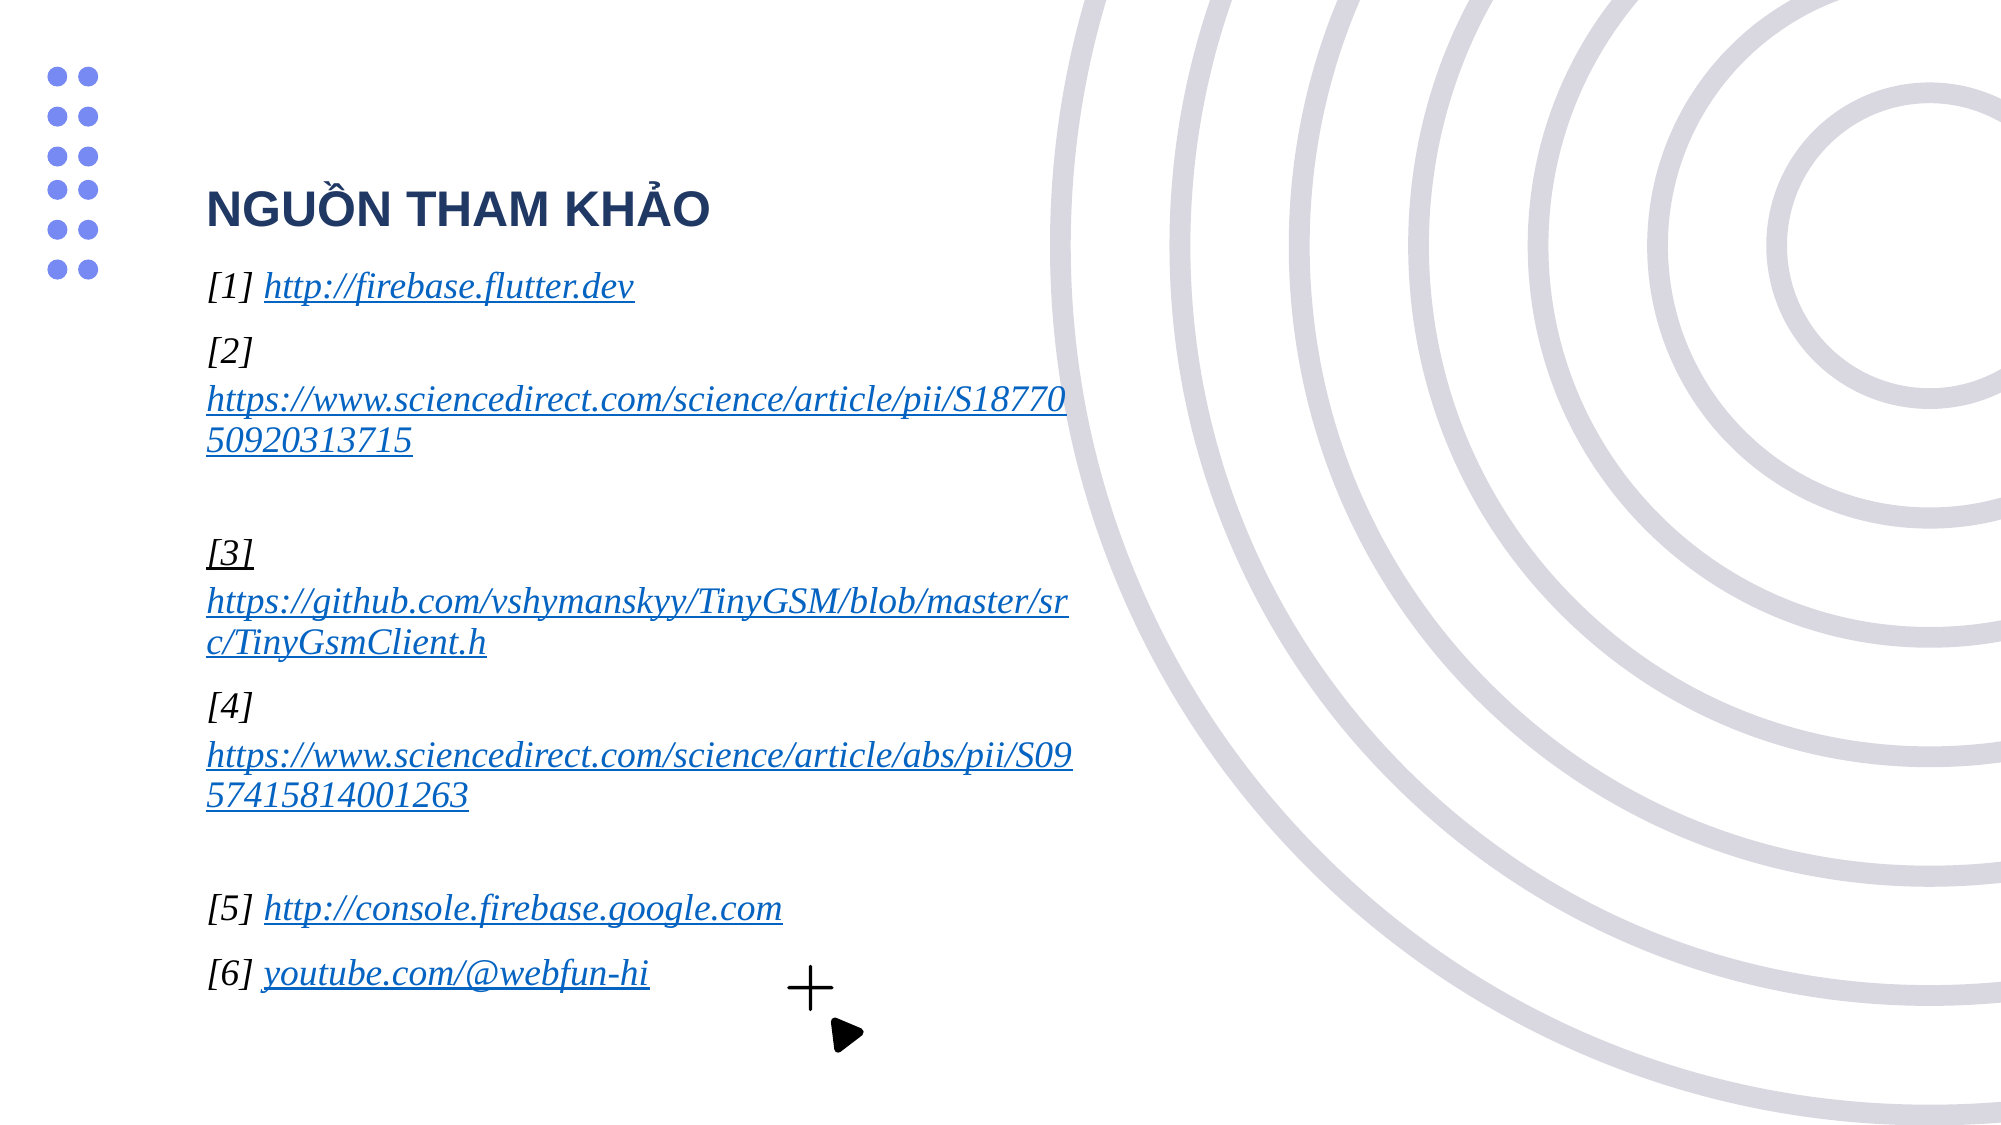

NGUỒN THAM KHẢO
[1] http://firebase.flutter.dev
[2]https://www.sciencedirect.com/science/article/pii/S1877050920313715
[3]https://github.com/vshymanskyy/TinyGSM/blob/master/src/TinyGsmClient.h
[4]https://www.sciencedirect.com/science/article/abs/pii/S0957415814001263
[5] http://console.firebase.google.com
[6] youtube.com/@webfun-hi